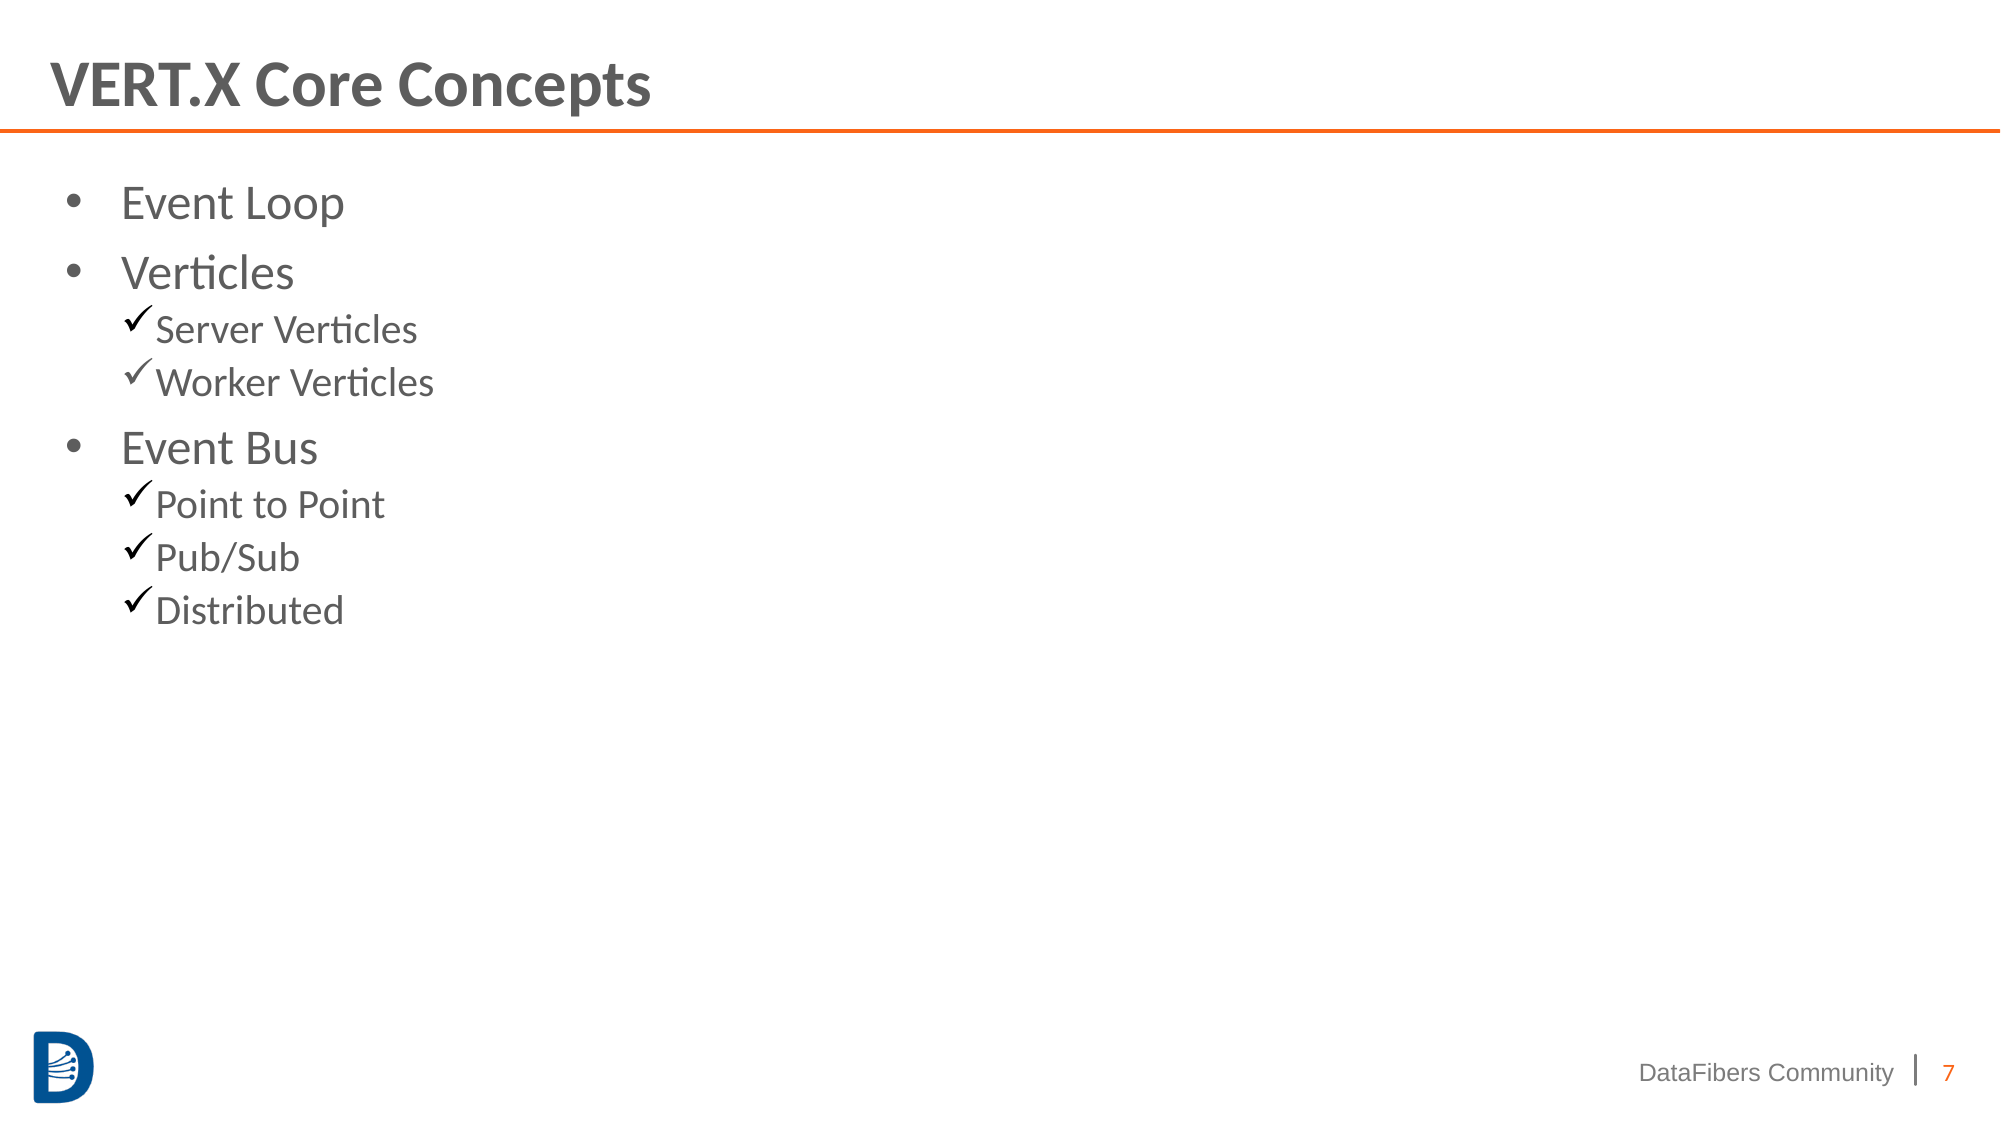

# VERT.X Core Concepts
Event Loop
Verticles
Server Verticles
Worker Verticles
Event Bus
Point to Point
Pub/Sub
Distributed